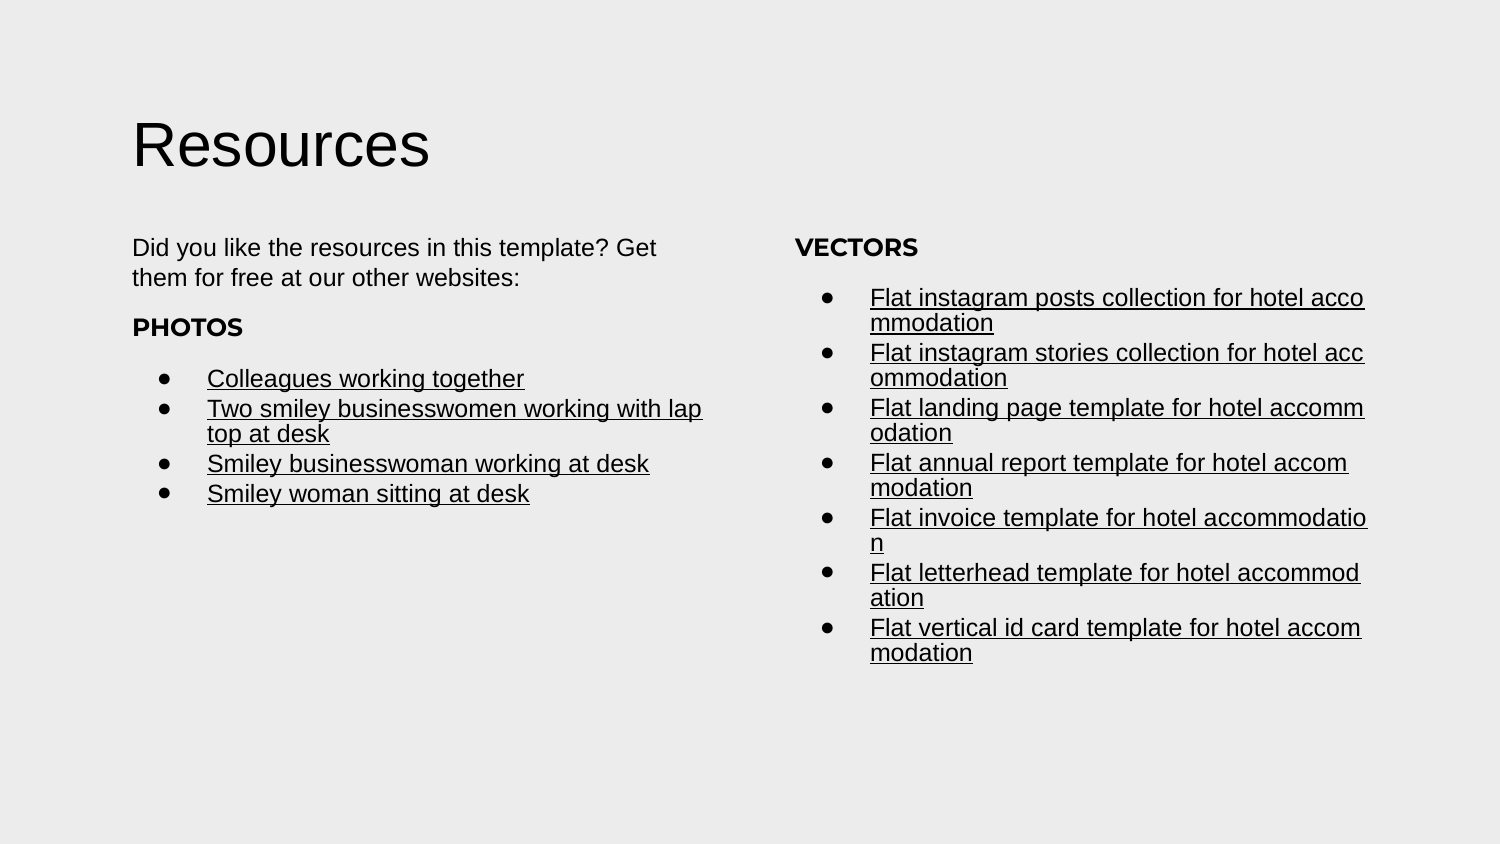

# Resources
Did you like the resources in this template? Get them for free at our other websites:
PHOTOS
Colleagues working together
Two smiley businesswomen working with laptop at desk
Smiley businesswoman working at desk
Smiley woman sitting at desk
VECTORS
Flat instagram posts collection for hotel accommodation
Flat instagram stories collection for hotel accommodation
Flat landing page template for hotel accommodation
Flat annual report template for hotel accommodation
Flat invoice template for hotel accommodation
Flat letterhead template for hotel accommodation
Flat vertical id card template for hotel accommodation